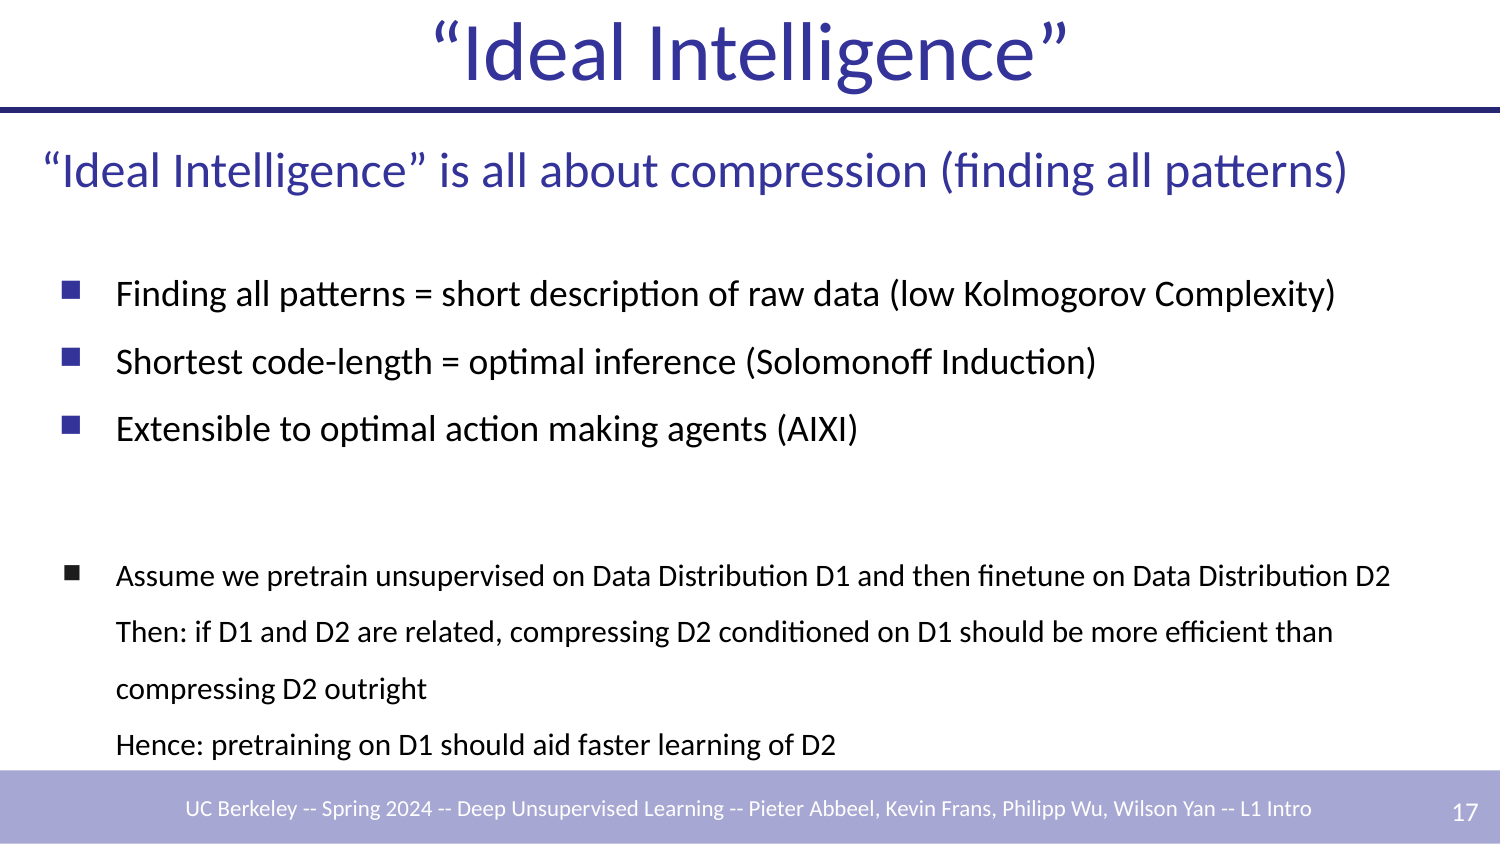

# “Ideal Intelligence”
“Ideal Intelligence” is all about compression (finding all patterns)

Finding all patterns = short description of raw data (low Kolmogorov Complexity)
Shortest code-length = optimal inference (Solomonoff Induction)
Extensible to optimal action making agents (AIXI)

Assume we pretrain unsupervised on Data Distribution D1 and then finetune on Data Distribution D2
Then: if D1 and D2 are related, compressing D2 conditioned on D1 should be more efficient than compressing D2 outright
Hence: pretraining on D1 should aid faster learning of D2
17